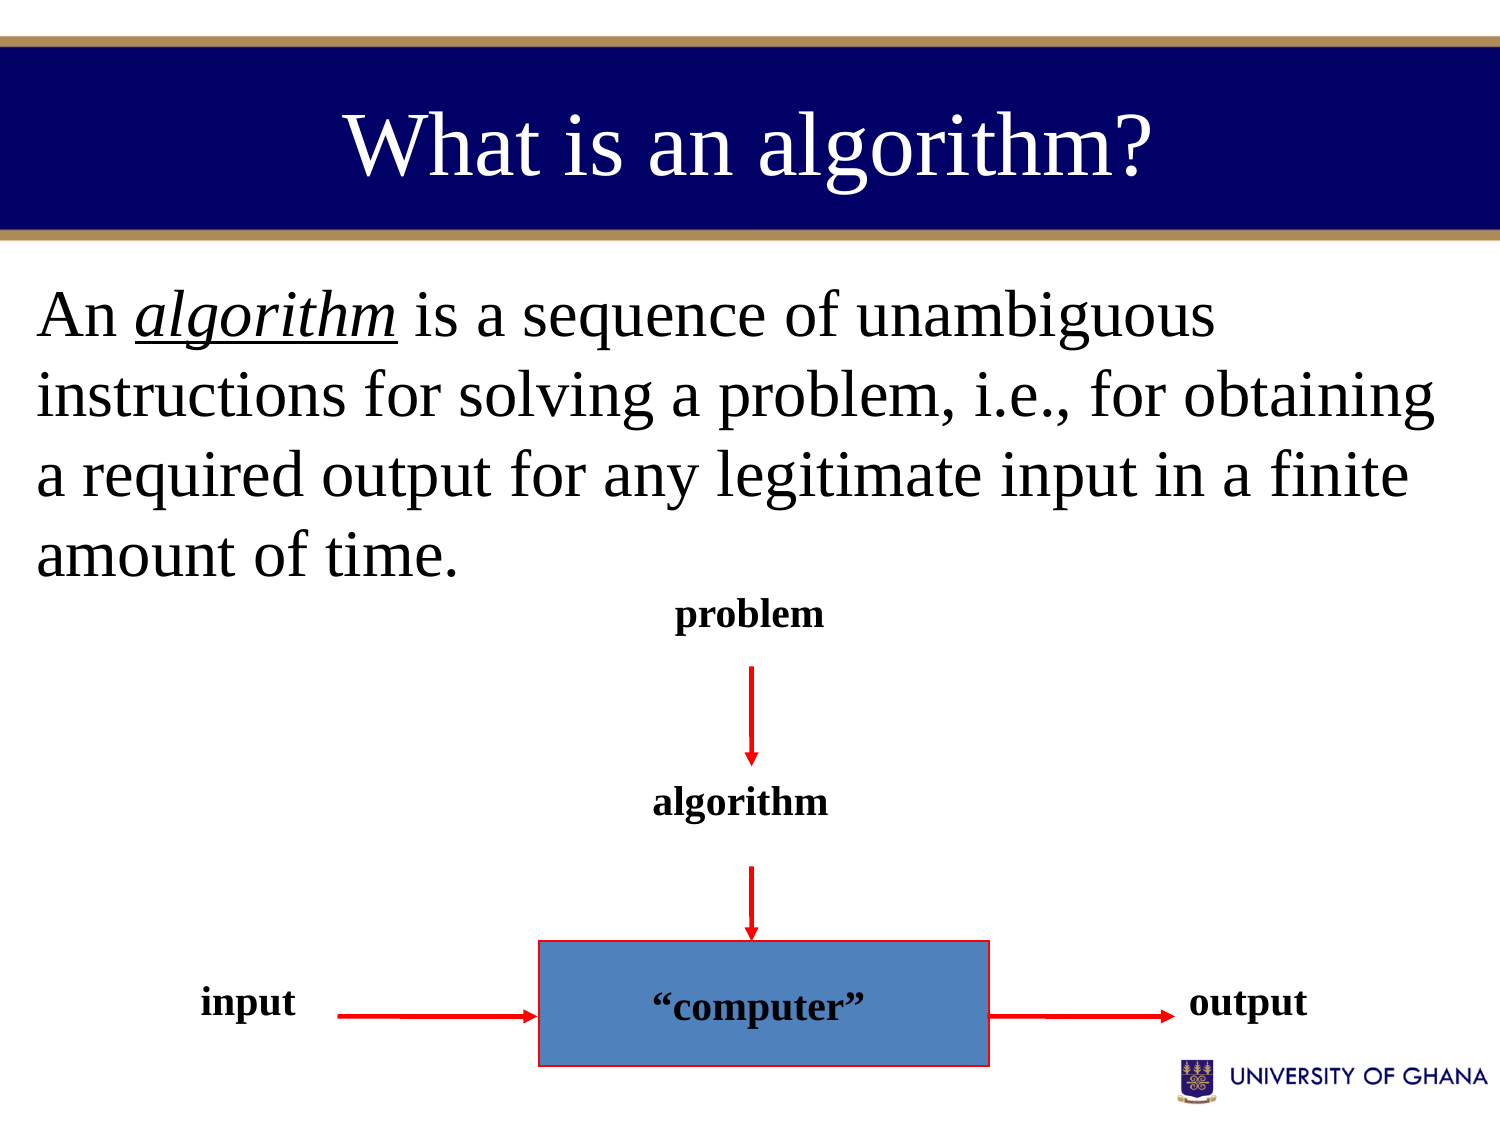

# What is an algorithm?
An algorithm is a sequence of unambiguous instructions for solving a problem, i.e., for obtaining a required output for any legitimate input in a finite amount of time.

problem

algorithm

“computer”
input
output